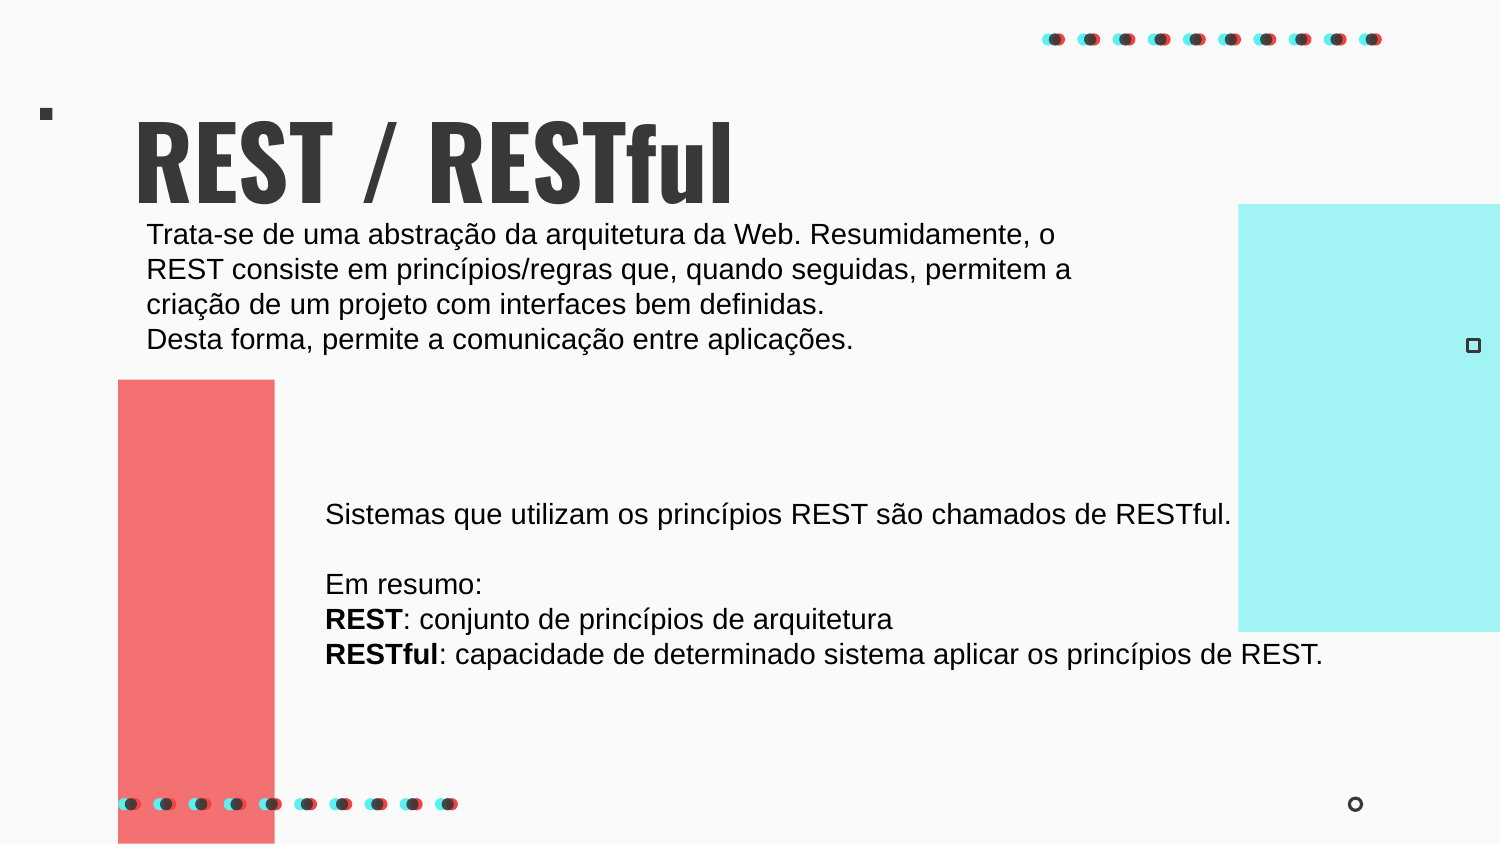

REST / RESTful
Trata-se de uma abstração da arquitetura da Web. Resumidamente, o REST consiste em princípios/regras que, quando seguidas, permitem a criação de um projeto com interfaces bem definidas.
Desta forma, permite a comunicação entre aplicações.
Sistemas que utilizam os princípios REST são chamados de RESTful.

Em resumo:
REST: conjunto de princípios de arquitetura
RESTful: capacidade de determinado sistema aplicar os princípios de REST.